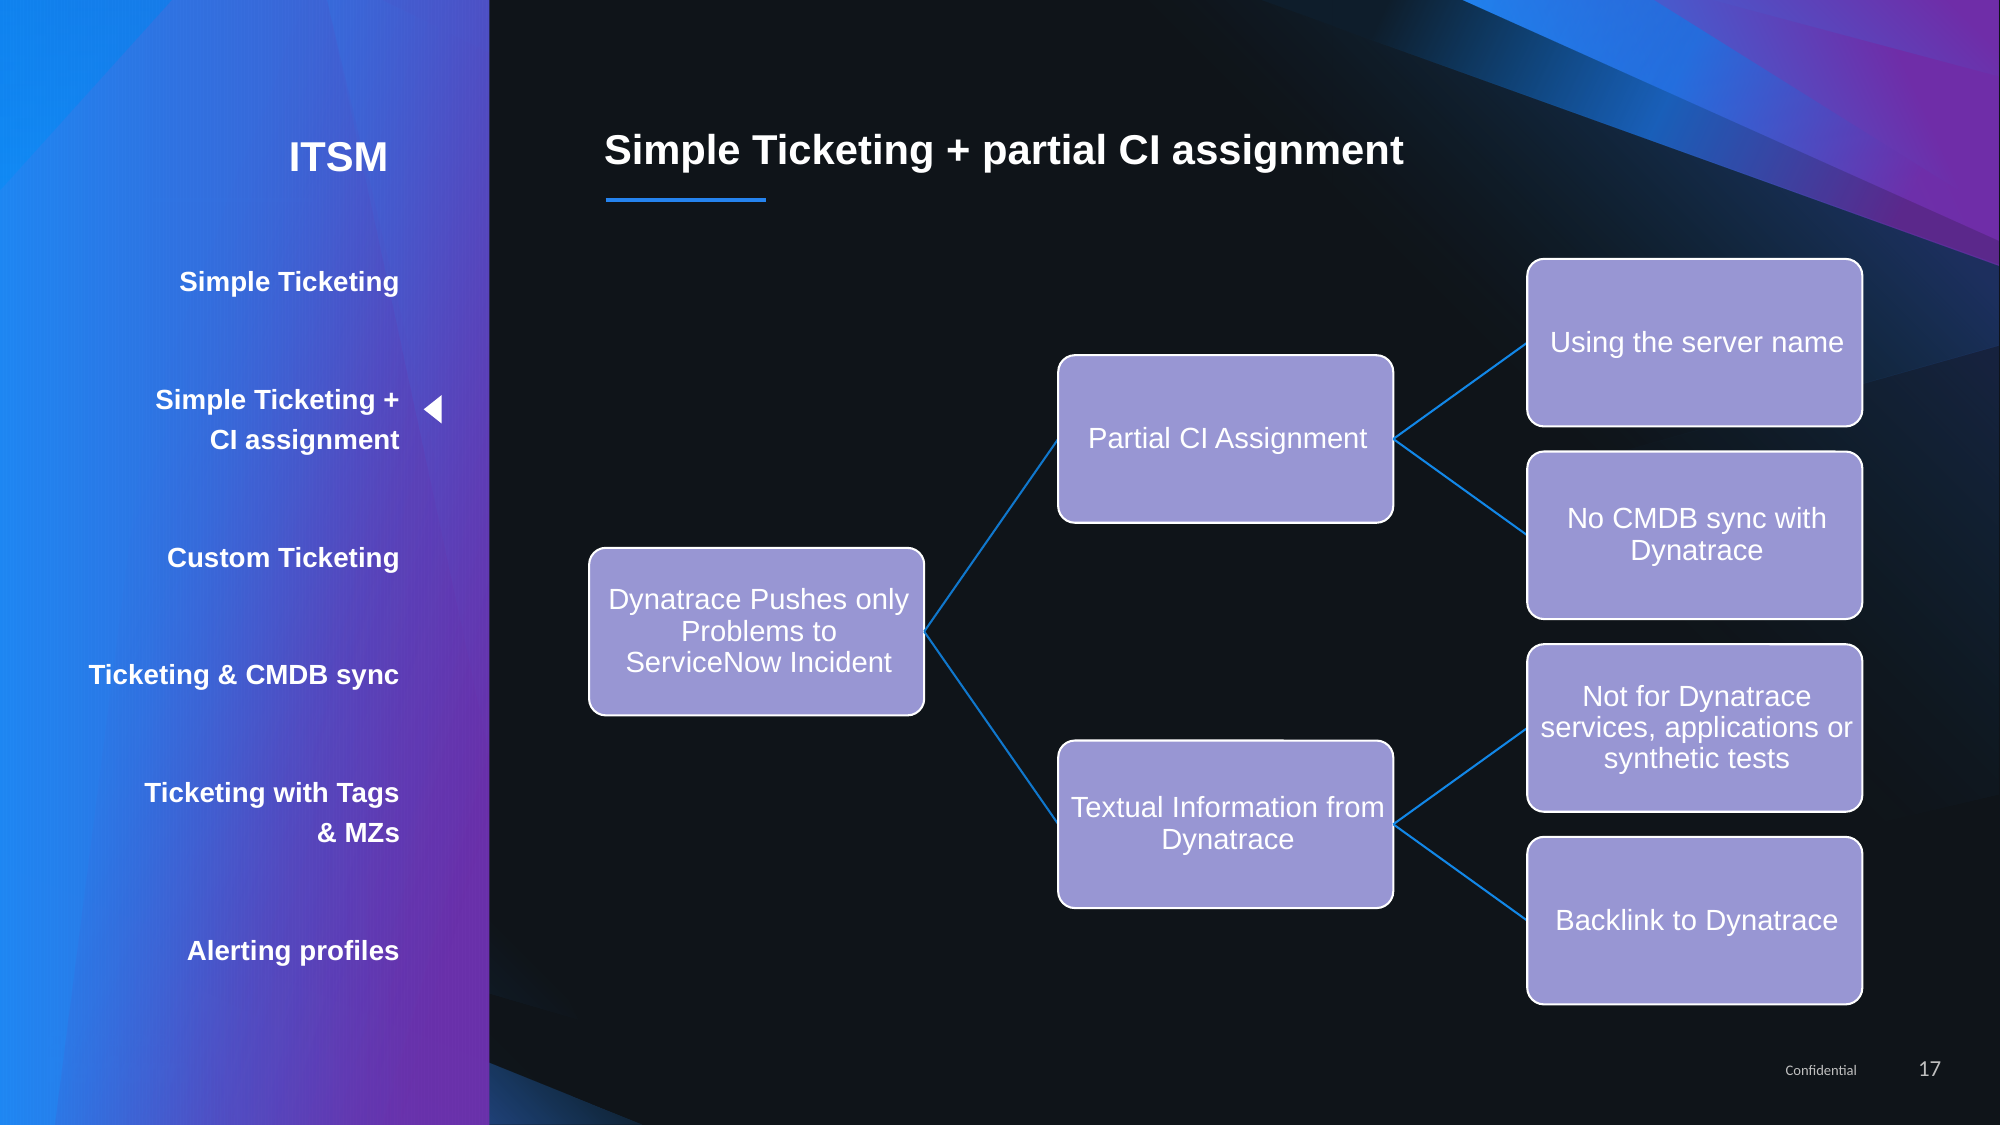

ITSM
# Simple Ticketing + partial CI assignment
Simple Ticketing
Simple Ticketing + CI assignment
Custom Ticketing
Ticketing & CMDB sync
Ticketing with Tags & MZs
Alerting profiles

Dynatrace Pushes only Problems to ServiceNow Incident

Partial CI Assignment

Using the server name

No CMDB sync with Dynatrace

Textual Information from Dynatrace

Not for Dynatrace services, applications or synthetic tests

Backlink to Dynatrace